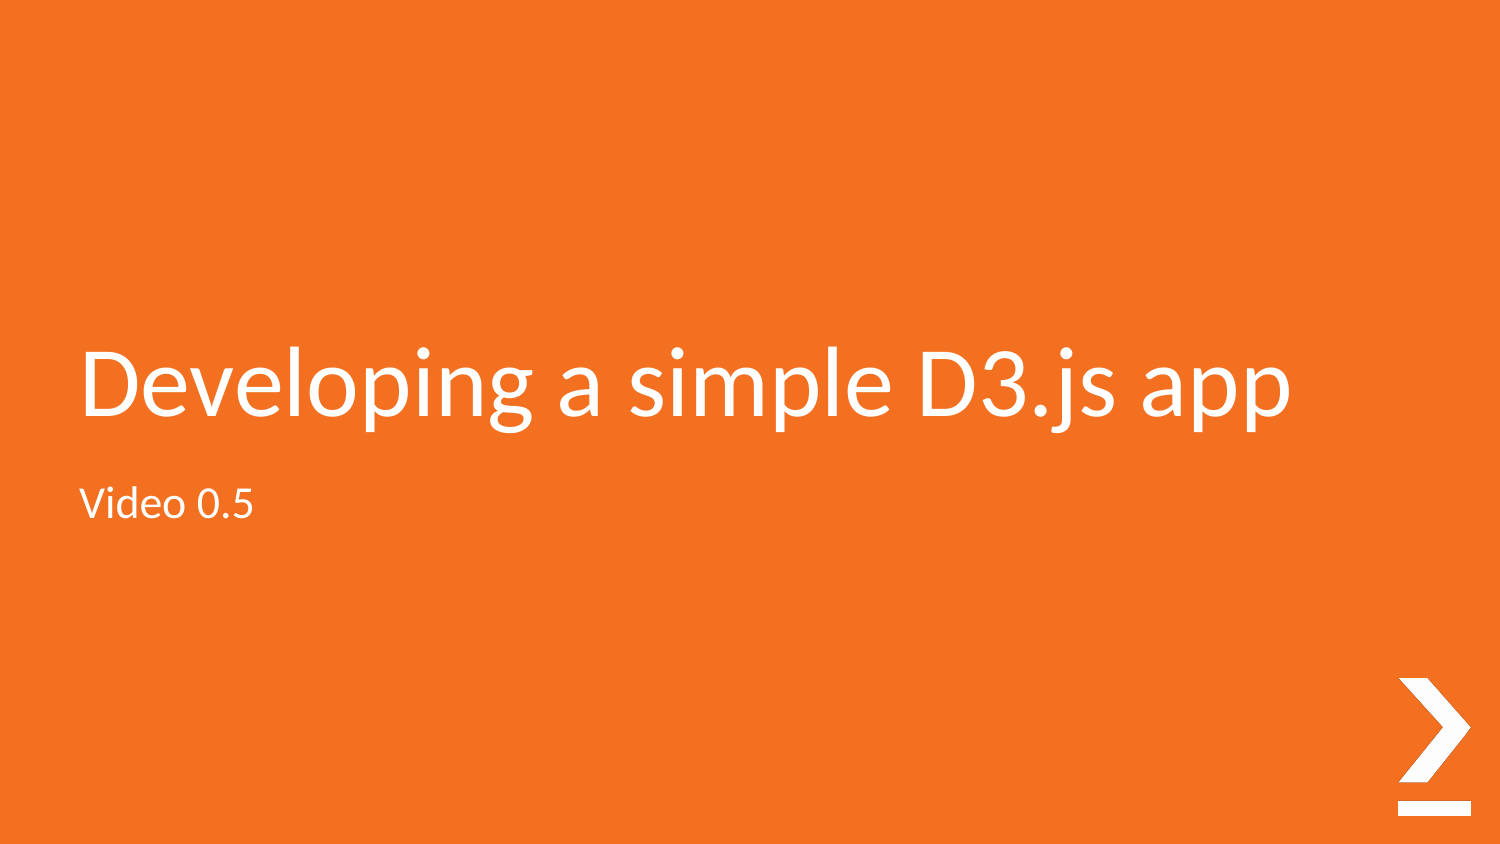

# Developing a simple D3.js app
Video 0.5